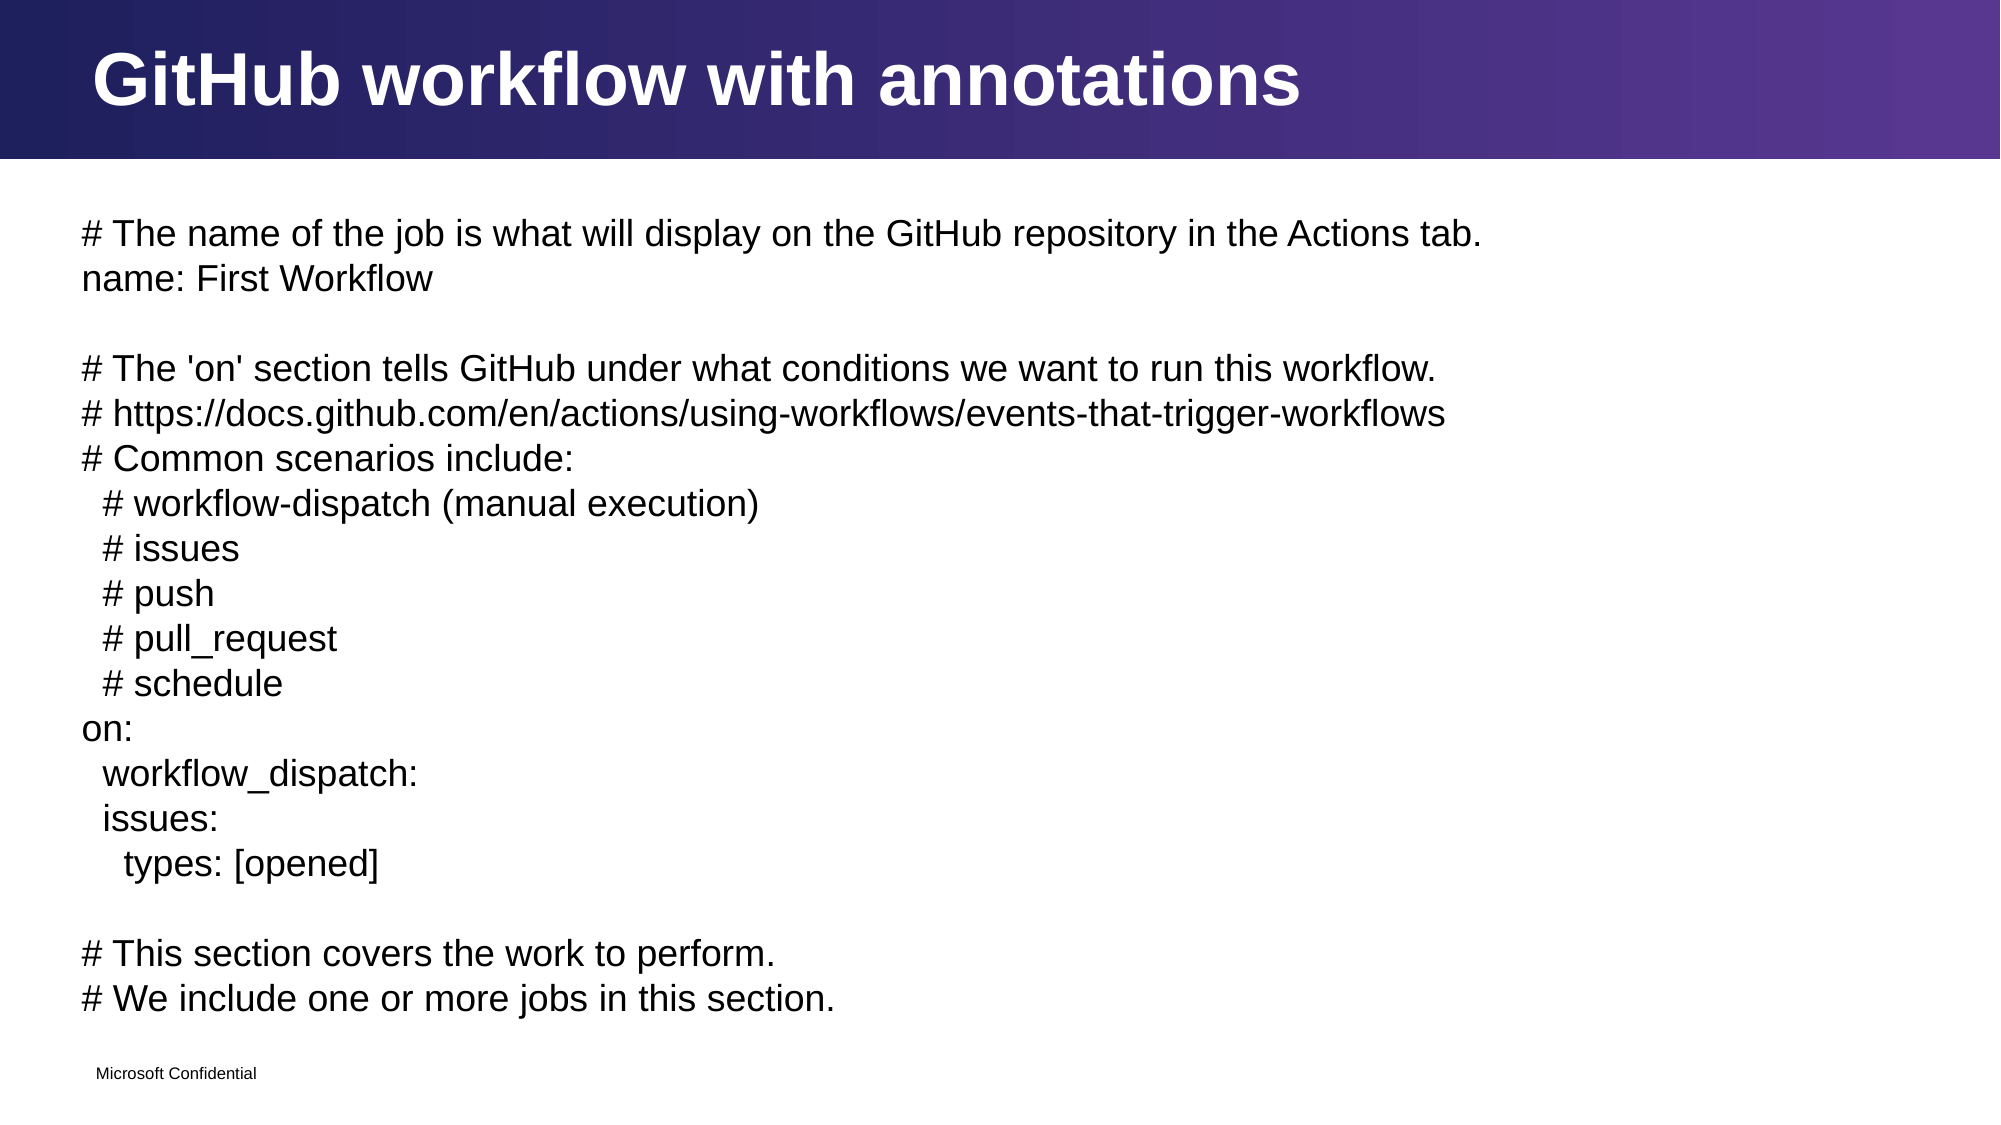

GitHub workflow with annotations
# The name of the job is what will display on the GitHub repository in the Actions tab.
name: First Workflow

# The 'on' section tells GitHub under what conditions we want to run this workflow.
# https://docs.github.com/en/actions/using-workflows/events-that-trigger-workflows
# Common scenarios include:
  # workflow-dispatch (manual execution)
  # issues
  # push
  # pull_request
  # schedule
on:
  workflow_dispatch:
  issues:
    types: [opened]

# This section covers the work to perform.
# We include one or more jobs in this section.

Microsoft Confidential